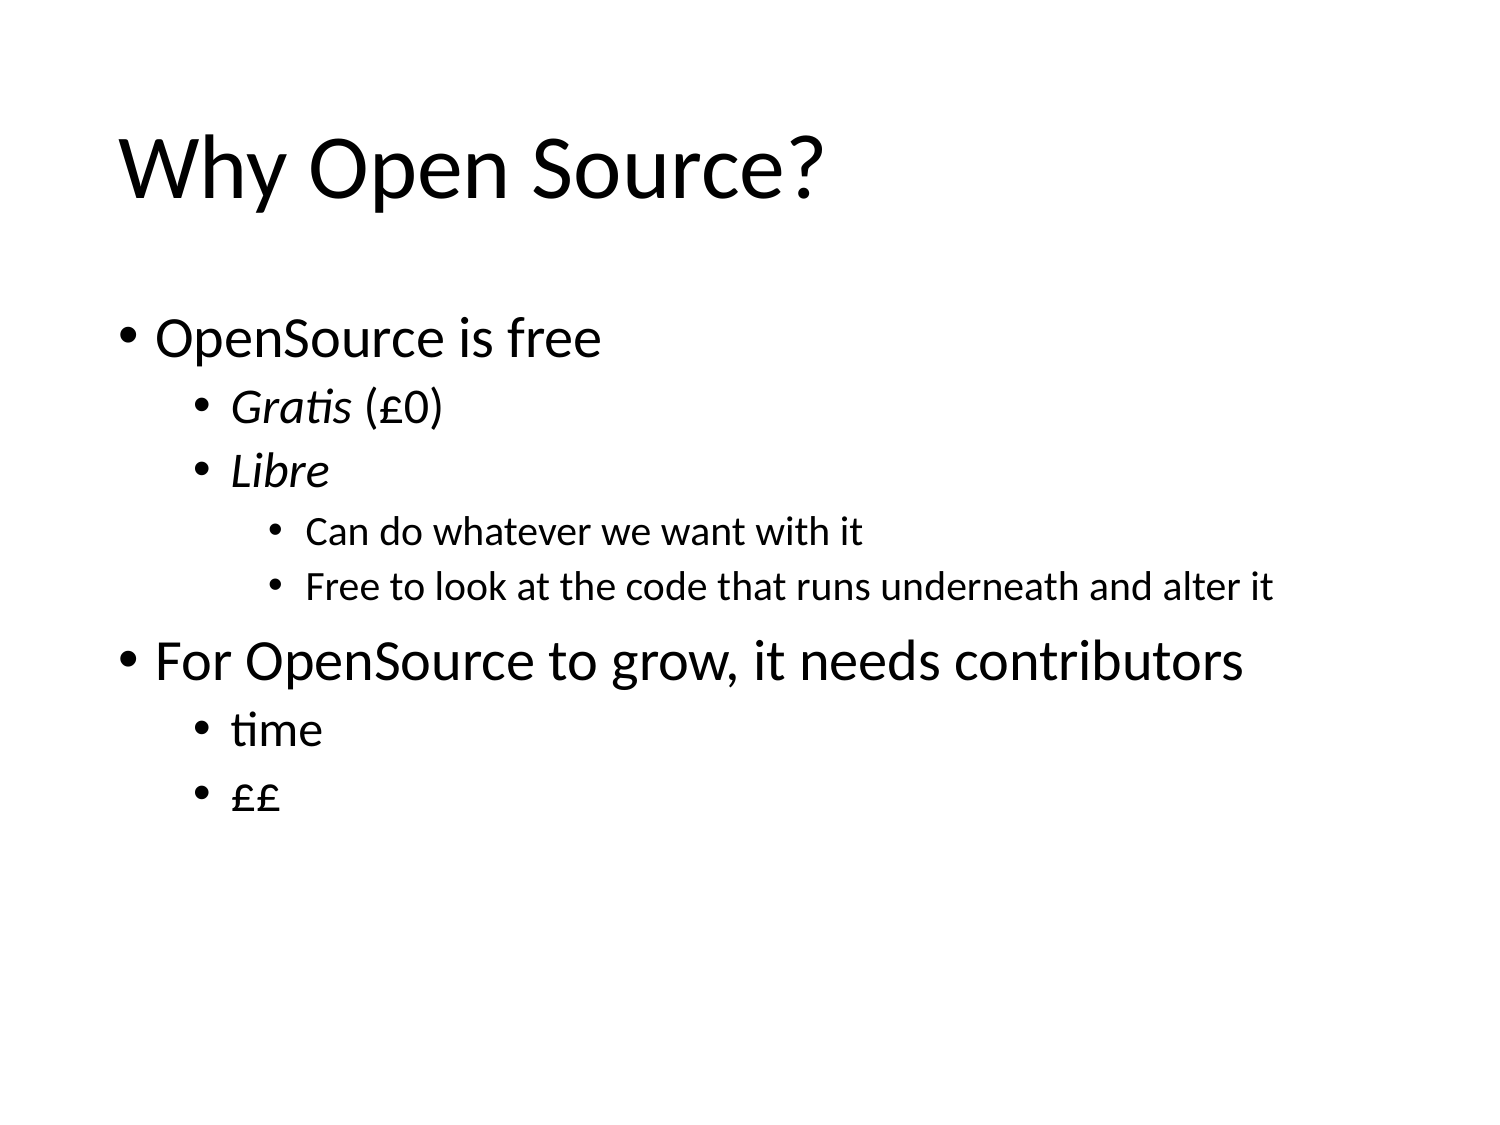

# Why Open Source?
OpenSource is free
Gratis (£0)
Libre
Can do whatever we want with it
Free to look at the code that runs underneath and alter it
For OpenSource to grow, it needs contributors
time
££